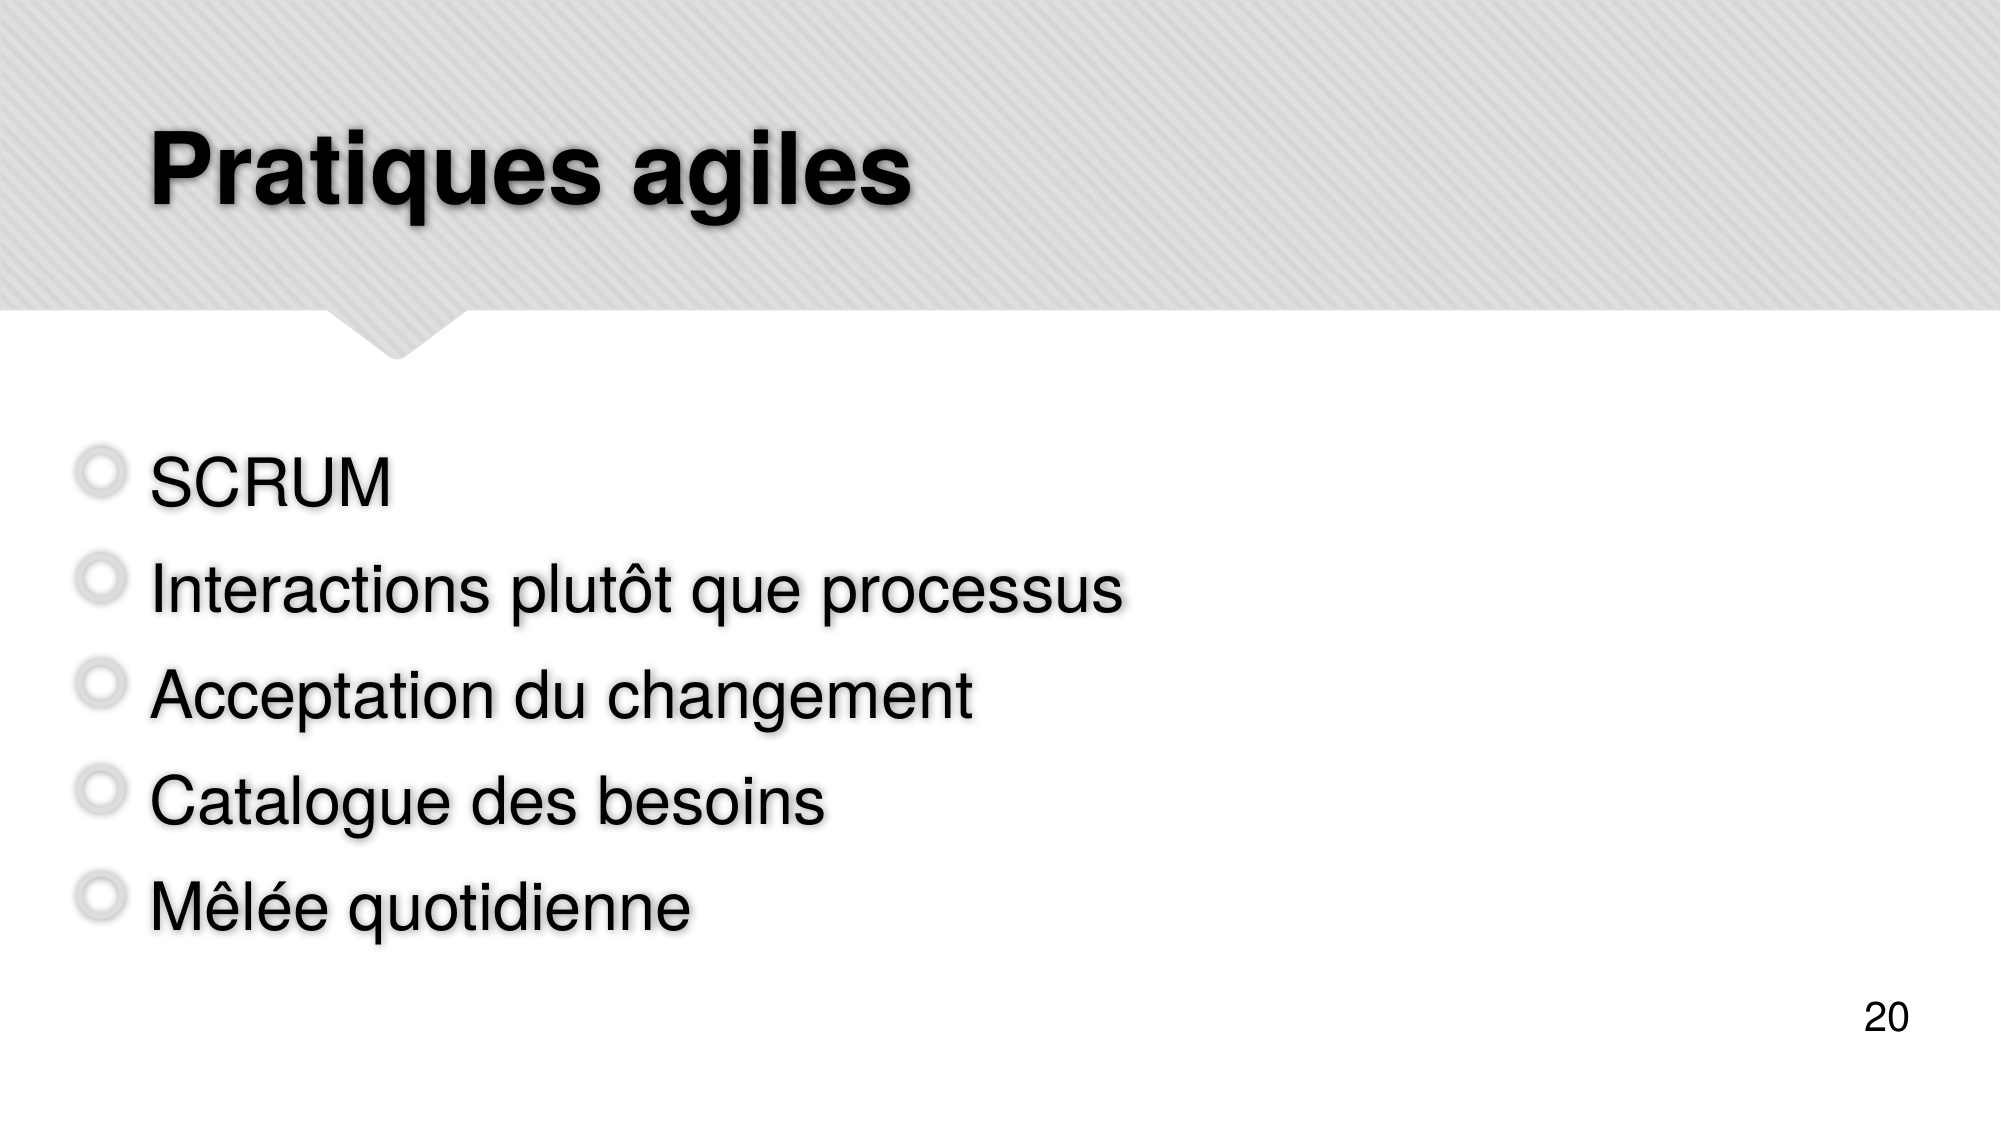

# Pratiques agiles
 SCRUM
 Interactions plutôt que processus
 Acceptation du changement
 Catalogue des besoins
 Mêlée quotidienne
20